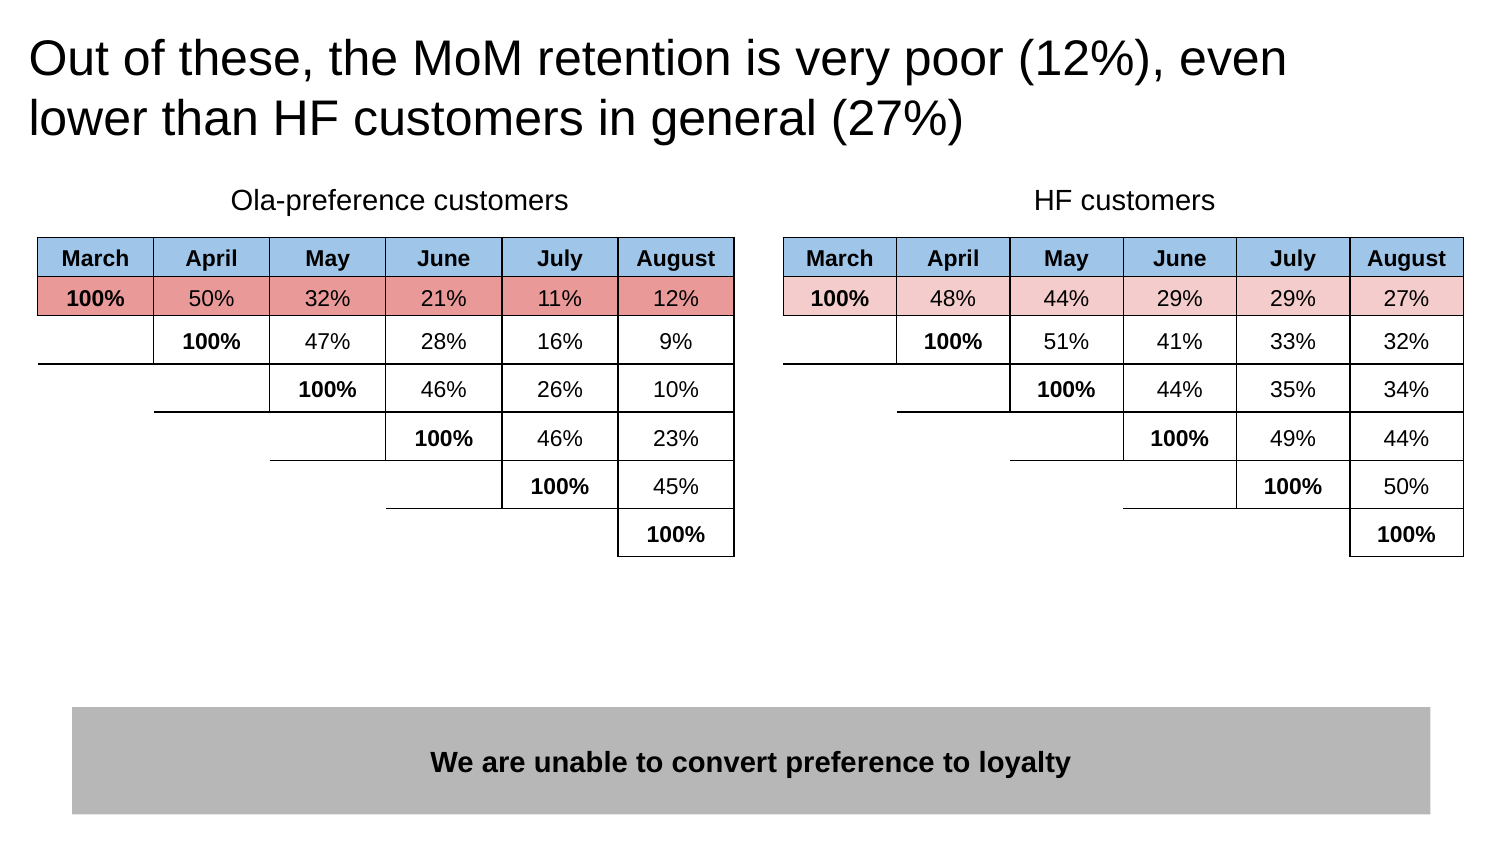

# Out of these, the MoM retention is very poor (12%), even lower than HF customers in general (27%)
Ola-preference customers
HF customers
| March | April | May | June | July | August |
| --- | --- | --- | --- | --- | --- |
| 100% | 50% | 32% | 21% | 11% | 12% |
|  | 100% | 47% | 28% | 16% | 9% |
|  |  | 100% | 46% | 26% | 10% |
|  |  |  | 100% | 46% | 23% |
|  |  |  |  | 100% | 45% |
|  |  |  |  |  | 100% |
| March | April | May | June | July | August |
| --- | --- | --- | --- | --- | --- |
| 100% | 48% | 44% | 29% | 29% | 27% |
|  | 100% | 51% | 41% | 33% | 32% |
|  |  | 100% | 44% | 35% | 34% |
|  |  |  | 100% | 49% | 44% |
|  |  |  |  | 100% | 50% |
|  |  |  |  |  | 100% |
We are unable to convert preference to loyalty